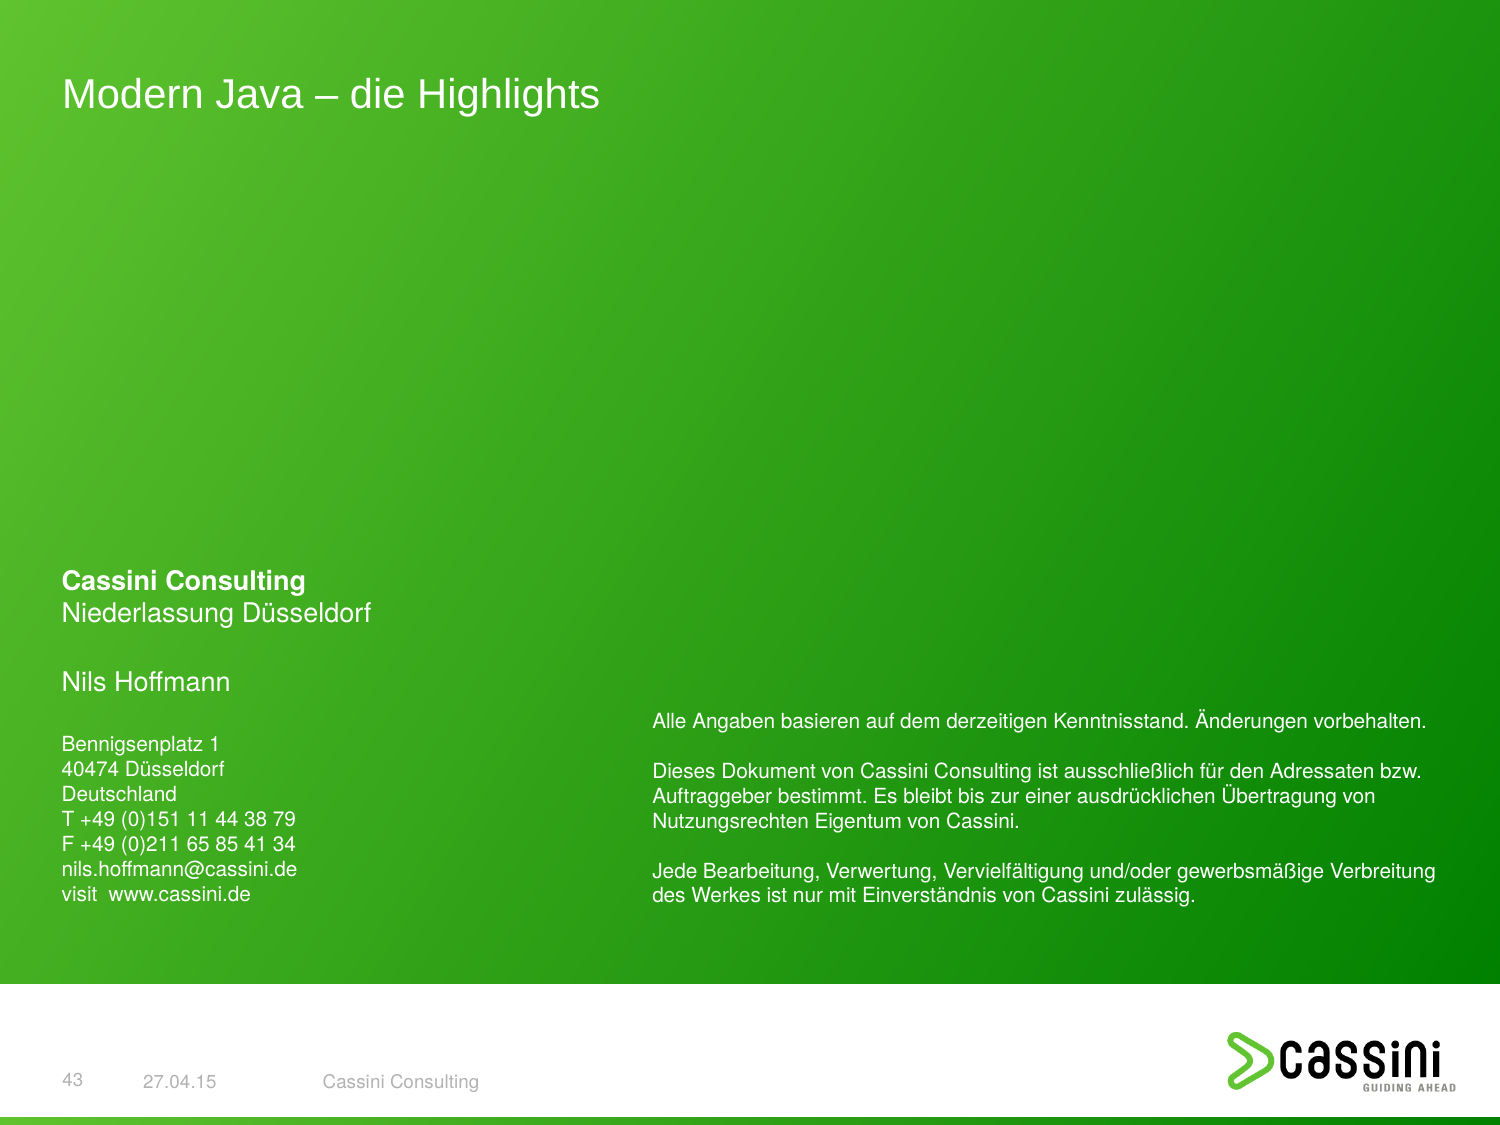

# Modern Java – die Highlights
Cassini Consulting
Niederlassung Düsseldorf

Nils Hoffmann

Bennigsenplatz 1
40474 Düsseldorf
Deutschland
T +49 (0)151 11 44 38 79
F +49 (0)211 65 85 41 34
nils.hoffmann@cassini.de
visit  www.cassini.de
Alle Angaben basieren auf dem derzeitigen Kenntnisstand. Änderungen vorbehalten.
Dieses Dokument von Cassini Consulting ist ausschließlich für den Adressaten bzw. Auftraggeber bestimmt. Es bleibt bis zur einer ausdrücklichen Übertragung von Nutzungsrechten Eigentum von Cassini.
Jede Bearbeitung, Verwertung, Vervielfältigung und/oder gewerbsmäßige Verbreitung des Werkes ist nur mit Einverständnis von Cassini zulässig.
43
27.04.15
Cassini Consulting